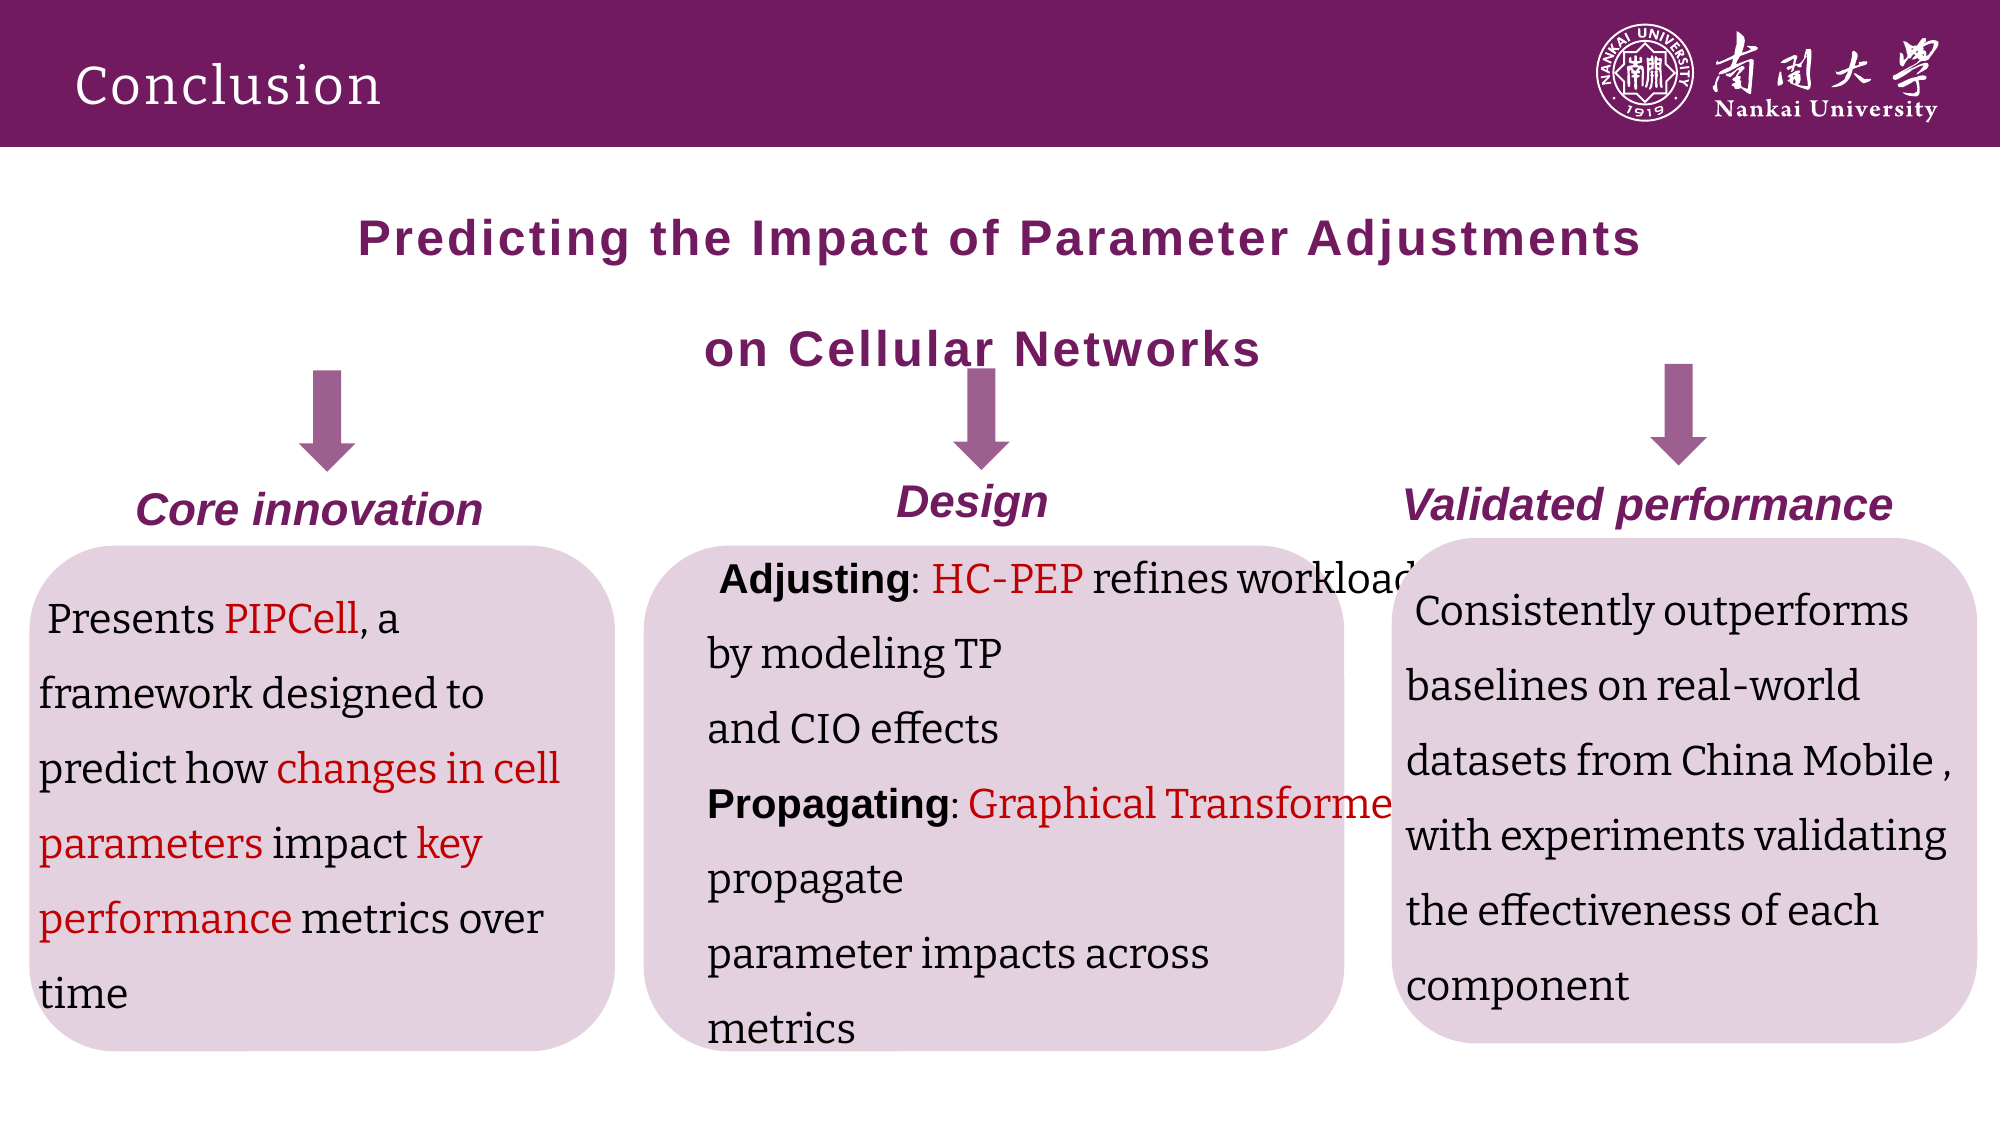

Conclusion
 Predicting the Impact of Parameter Adjustments
on Cellular Networks

Core innovation
 Design
Validated performance
 Adjusting: HC-PEP refines workload by modeling TP
and CIO effects
Propagating: Graphical Transformers propagate
parameter impacts across
metrics

 Consistently outperforms  baselines on real-world datasets from China Mobile , with experiments validating the effectiveness of each component

 Presents PIPCell, a framework designed to predict how changes in cell parameters impact key performance metrics over time
24